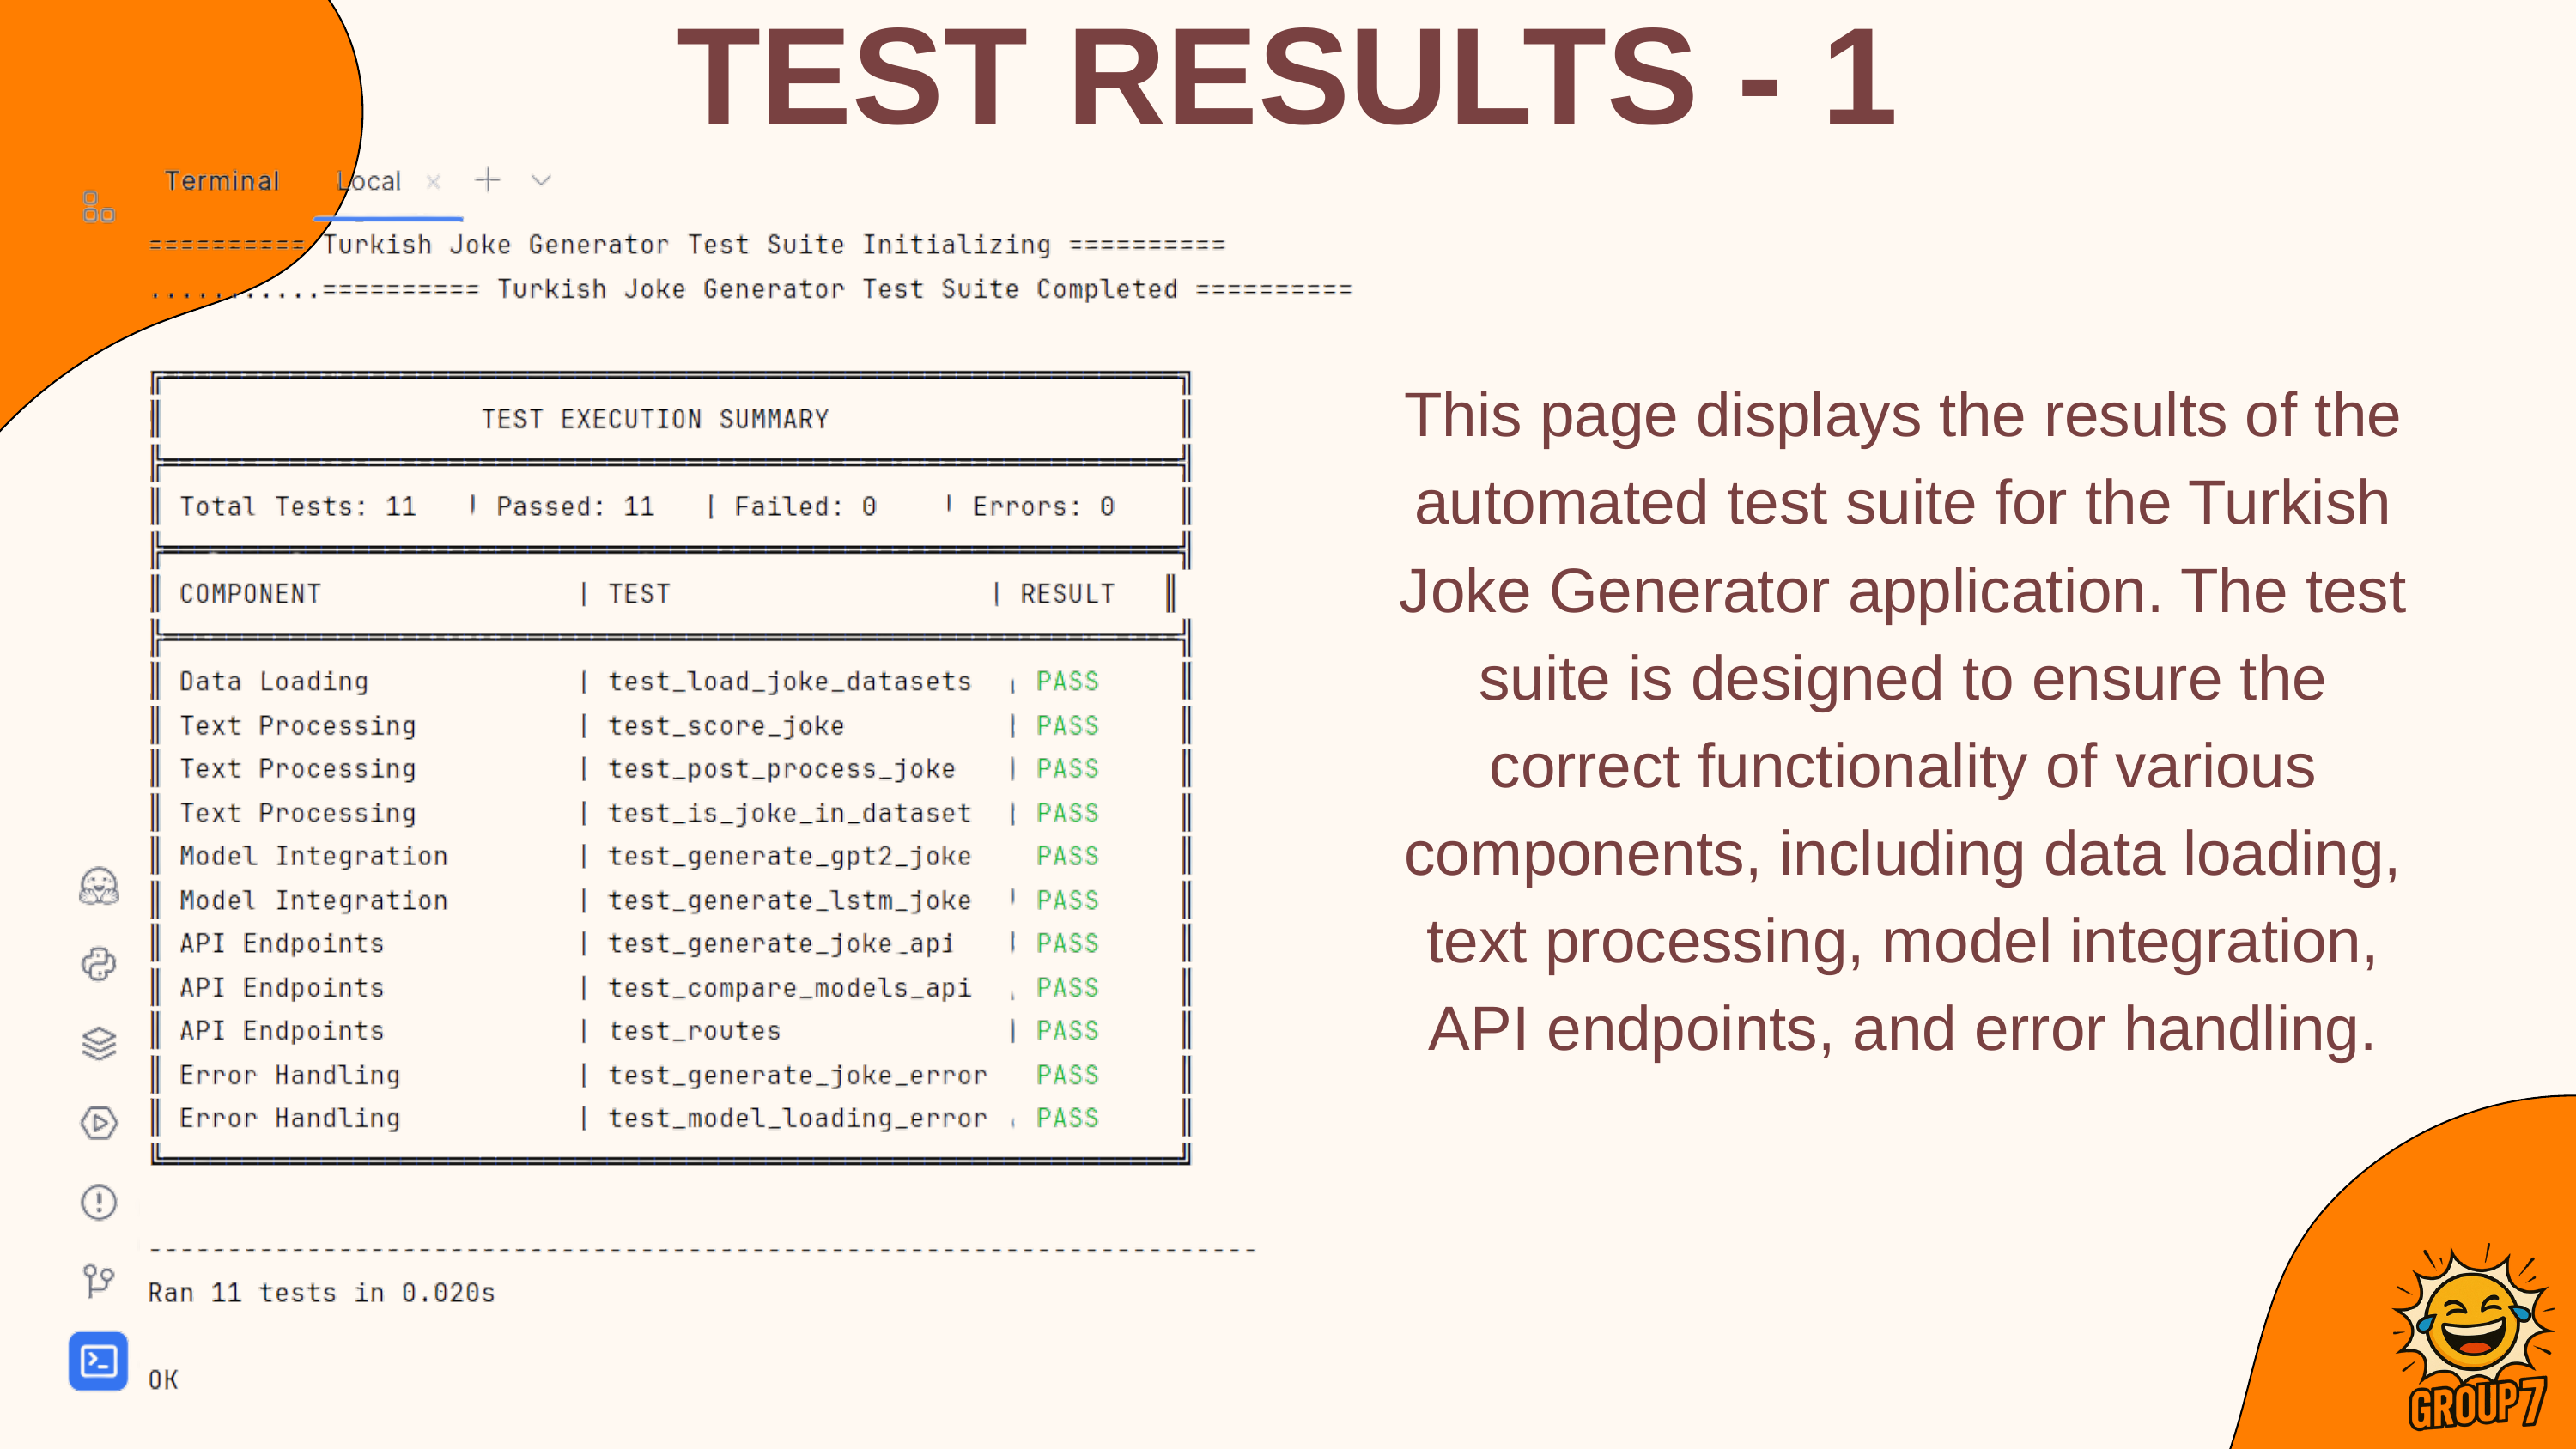

TEST RESULTS - 1

This page displays the results of the automated test suite for the Turkish Joke Generator application. The test suite is designed to ensure the correct functionality of various components, including data loading, text processing, model integration, API endpoints, and error handling.